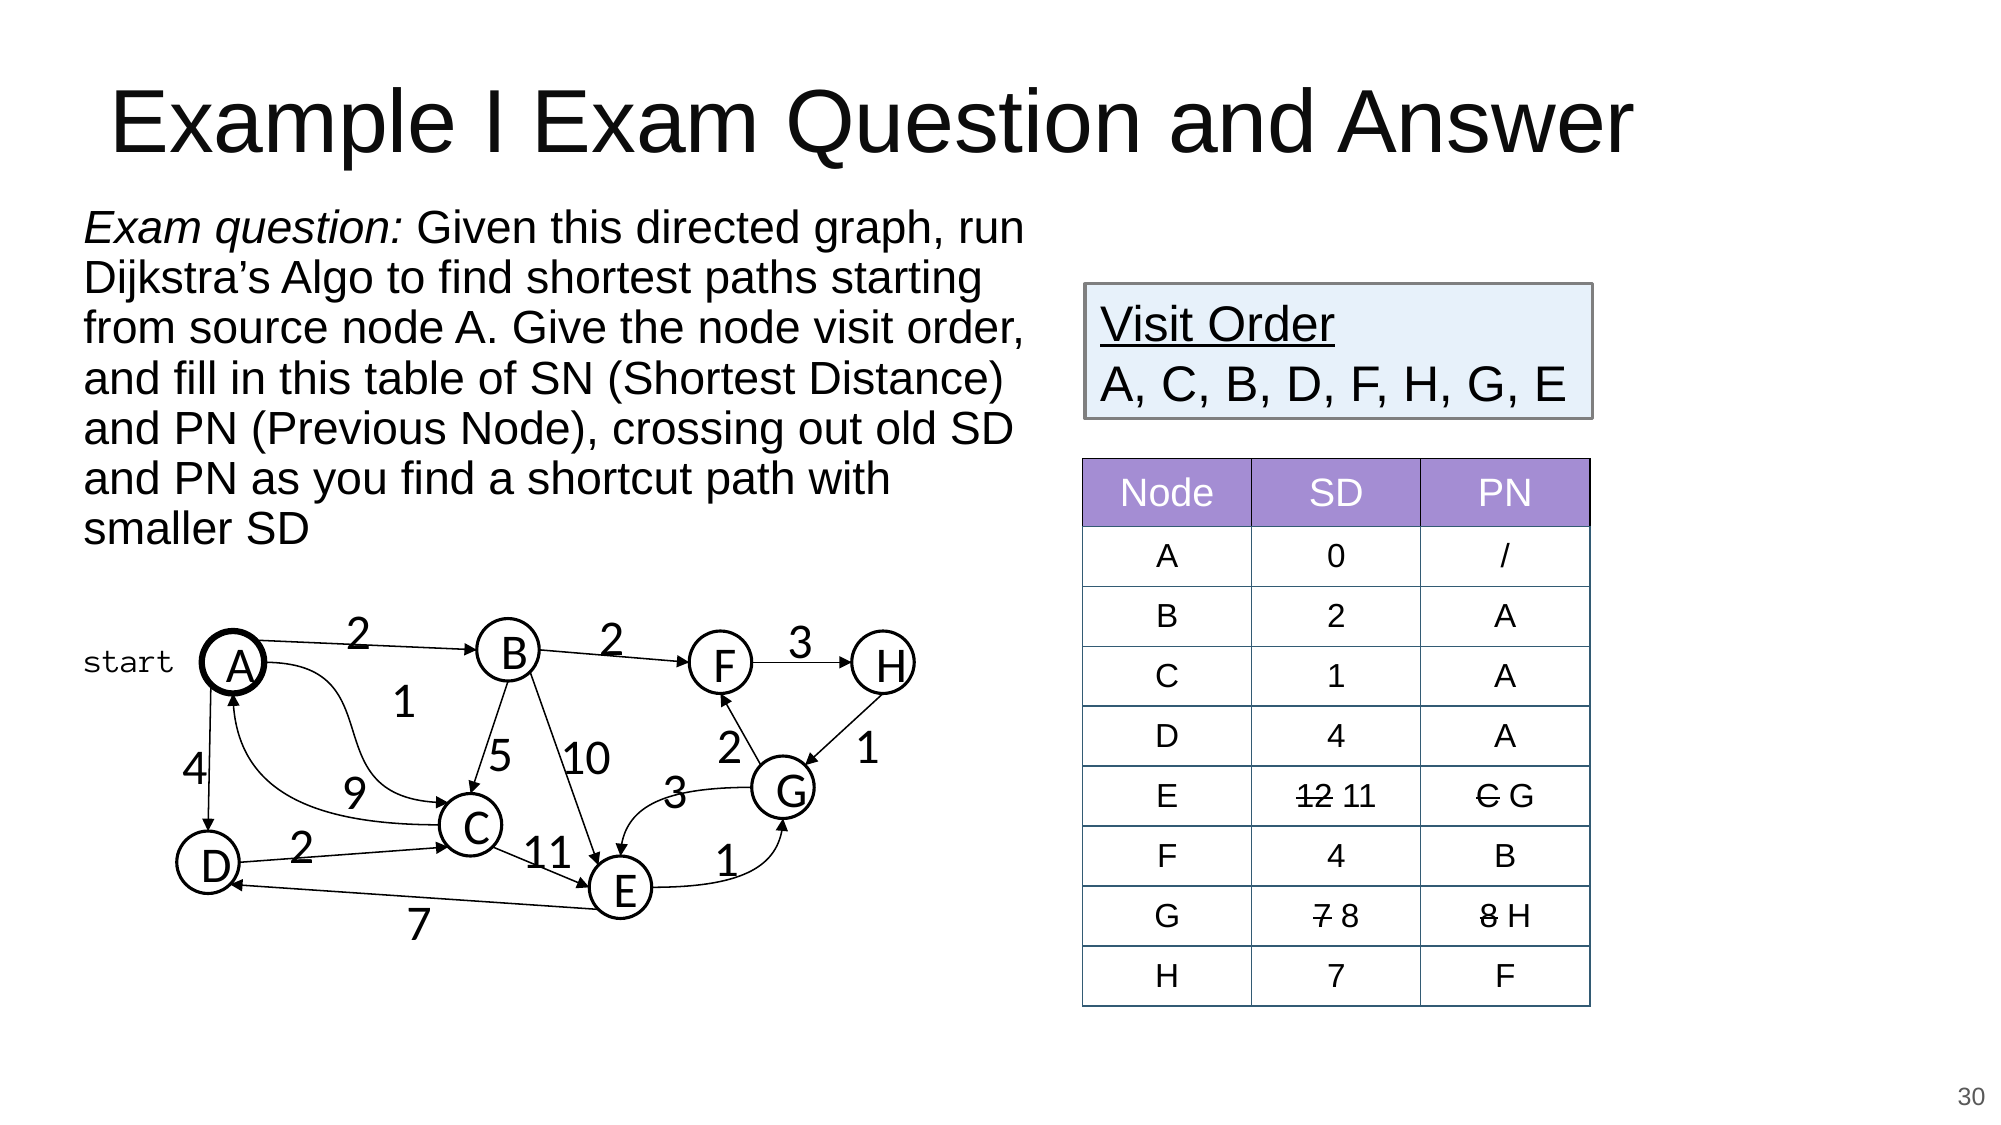

# Example I Exam Question and Answer
Exam question: Given this directed graph, run Dijkstra’s Algo to find shortest paths starting from source node A. Give the node visit order, and fill in this table of SN (Shortest Distance) and PN (Previous Node), crossing out old SD and PN as you find a shortcut path with smaller SD
Visit Order
A, C, B, D, F, H, G, E
| Node | SD | PN |
| --- | --- | --- |
| A | 0 | / |
| B | 2 | A |
| C | 1 | A |
| D | 4 | A |
| E | 12 11 | C G |
| F | 4 | B |
| G | 7 8 | 8 H |
| H | 7 | F |
2
2
3
B
A
F
H
1
2
1
5
10
4
3
9
G
C
2
11
1
D
E
7
start